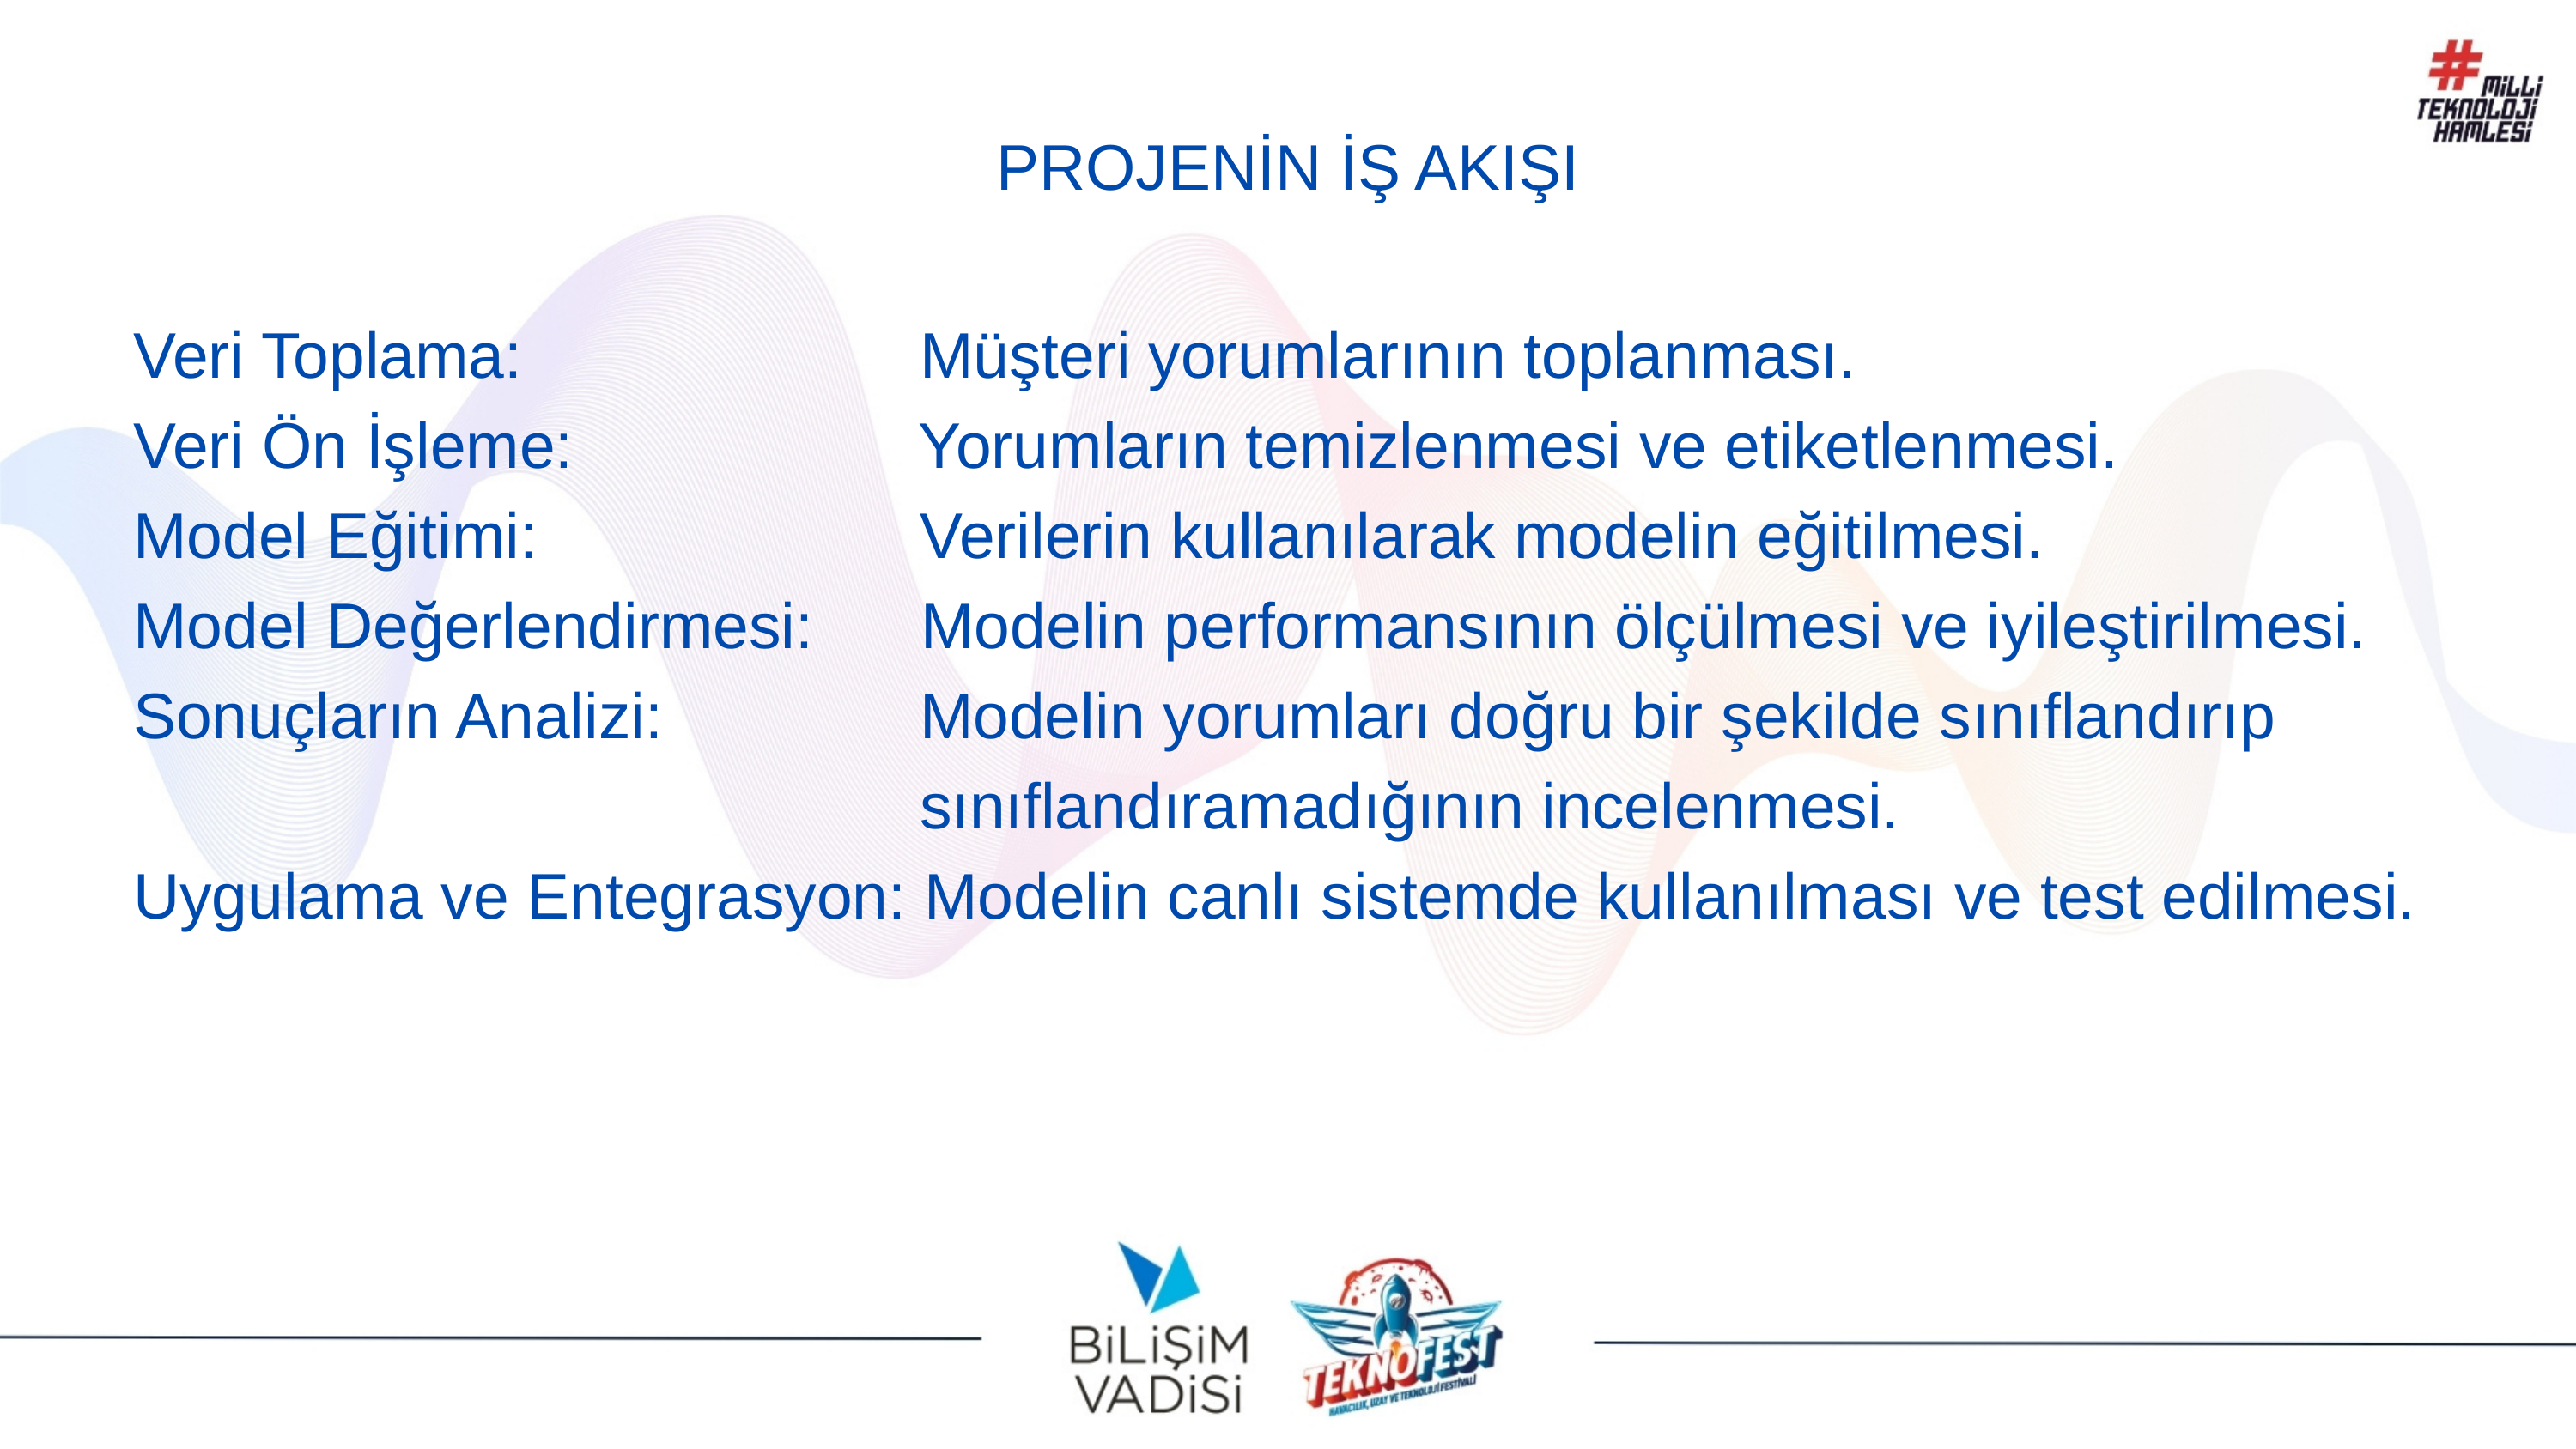

PROJENİN İŞ AKIŞI
Veri Toplama:		        Müşteri yorumlarının toplanması.
Veri Ön İşleme:		        Yorumların temizlenmesi ve etiketlenmesi.
Model Eğitimi: 	 	        Verilerin kullanılarak modelin eğitilmesi.
Model Değerlendirmesi:      Modelin performansının ölçülmesi ve iyileştirilmesi.
Sonuçların Analizi:	        Modelin yorumları doğru bir şekilde sınıflandırıp 						        sınıflandıramadığının incelenmesi.
Uygulama ve Entegrasyon: Modelin canlı sistemde kullanılması ve test edilmesi.